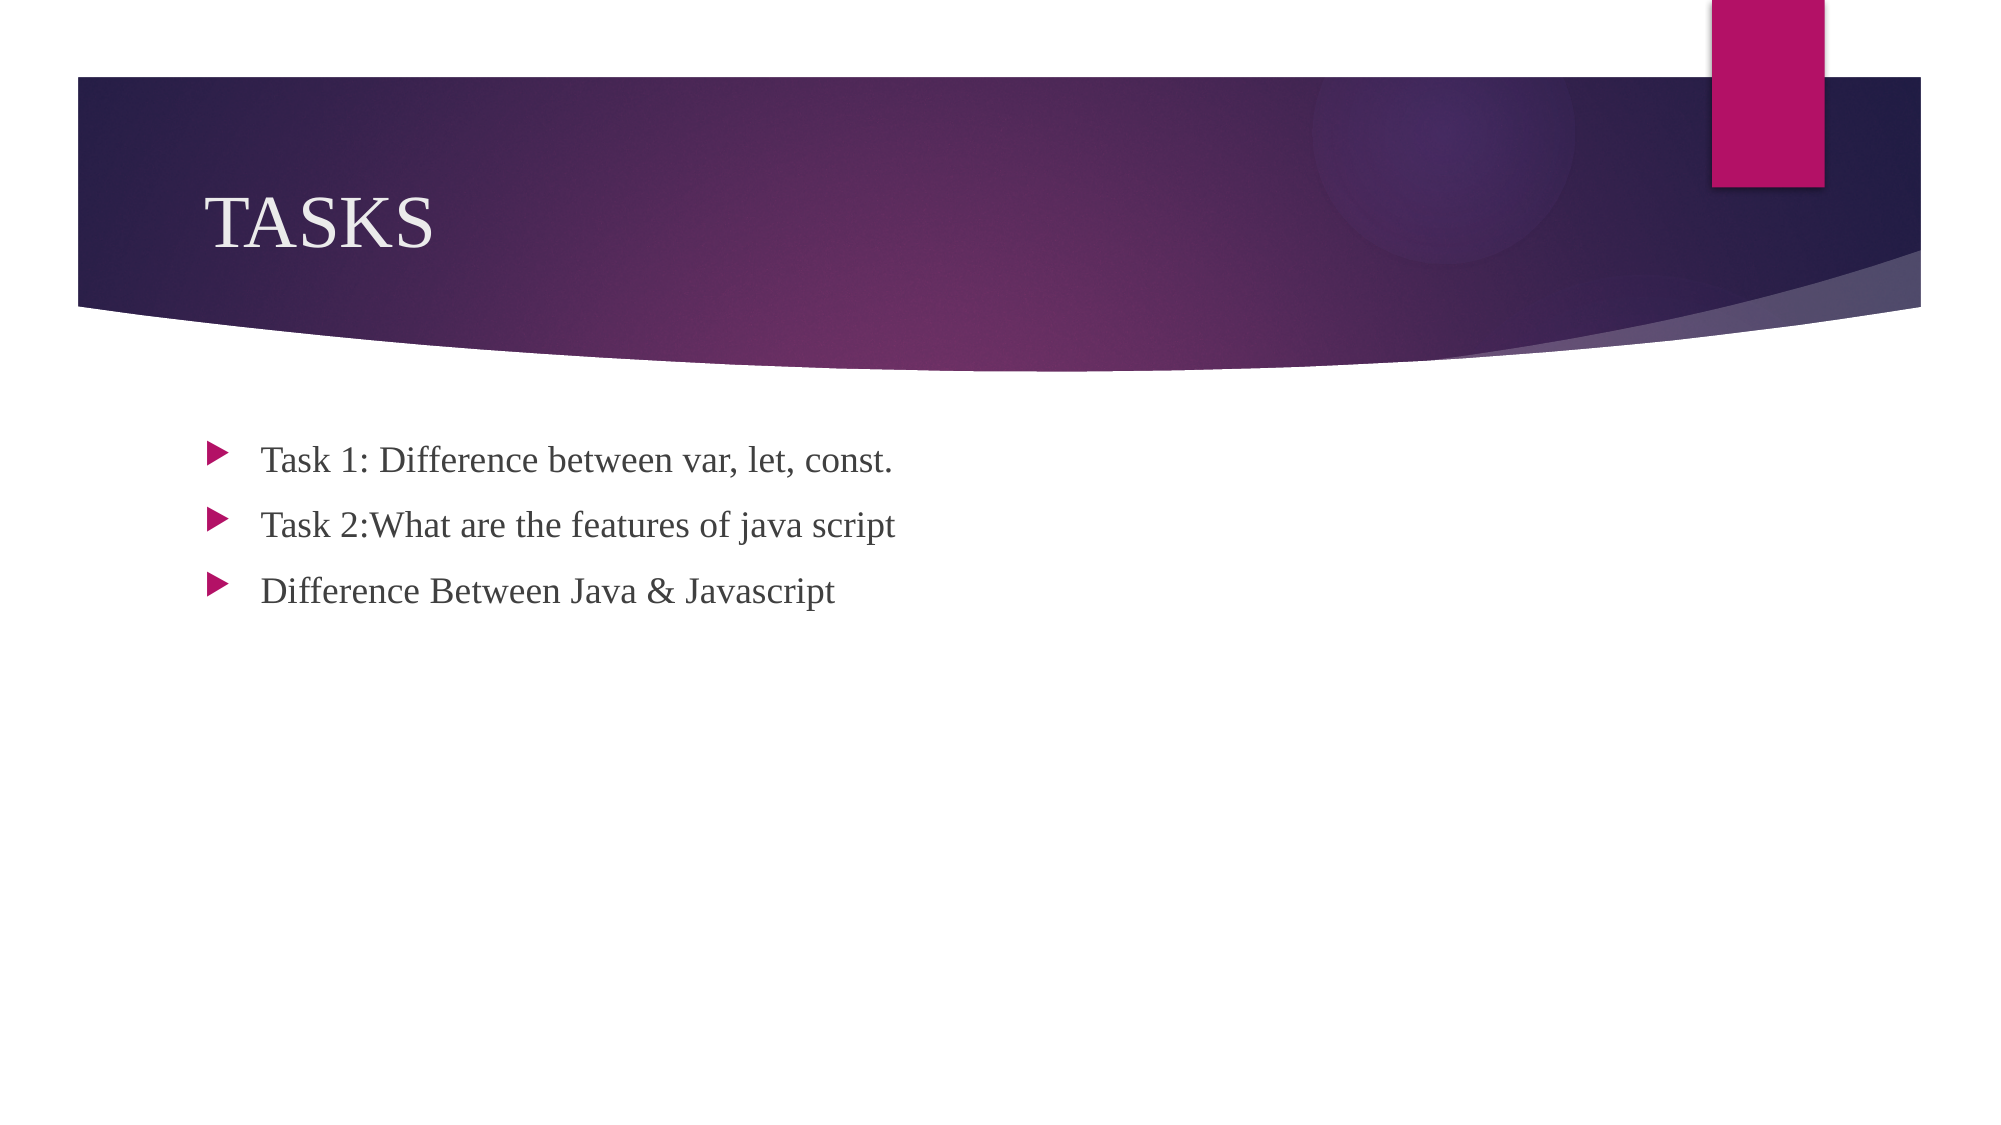

# TASKS
Task 1: Difference between var, let, const.
Task 2:What are the features of java script
Difference Between Java & Javascript